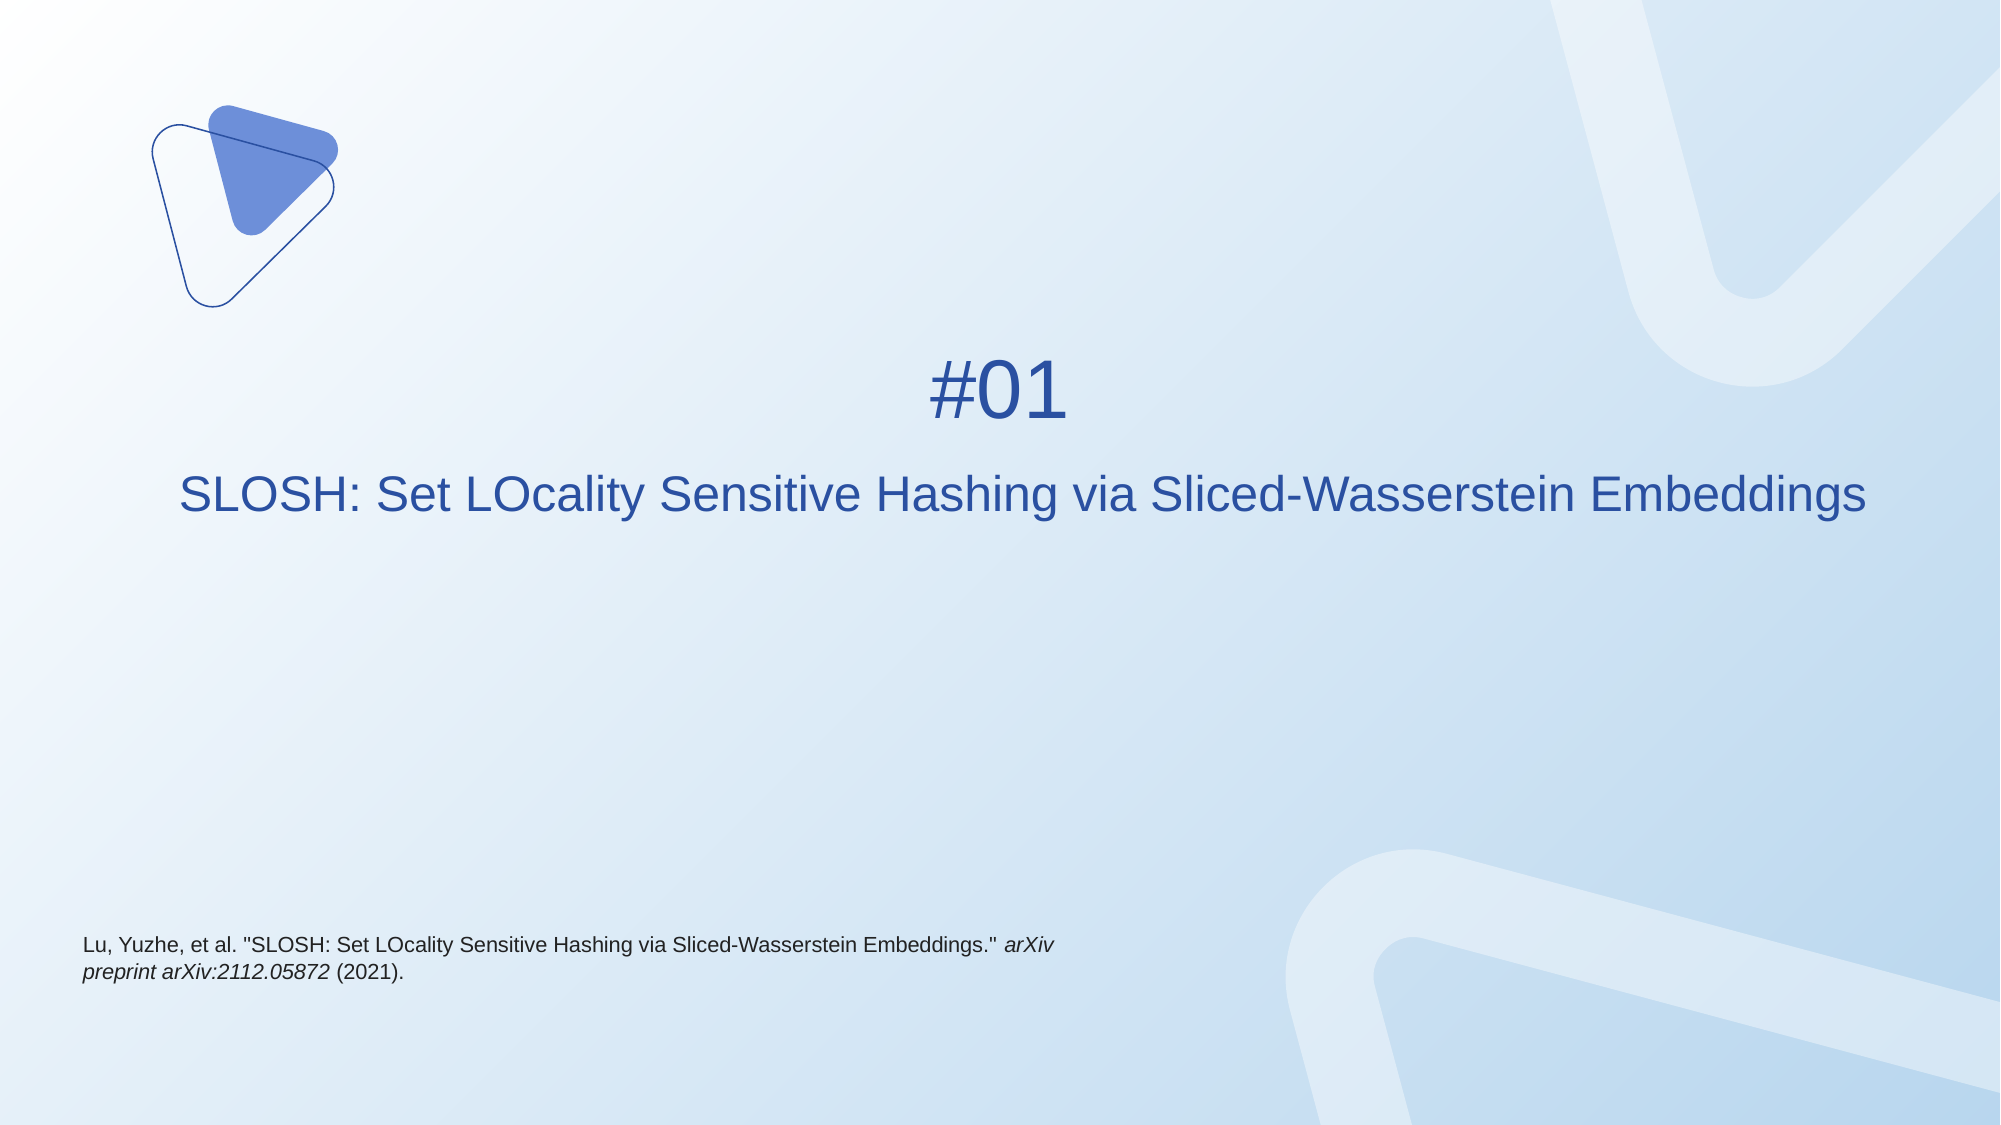

#01
SLOSH: Set LOcality Sensitive Hashing via Sliced-Wasserstein Embeddings

Lu, Yuzhe, et al. "SLOSH: Set LOcality Sensitive Hashing via Sliced-Wasserstein Embeddings." arXiv preprint arXiv:2112.05872 (2021).